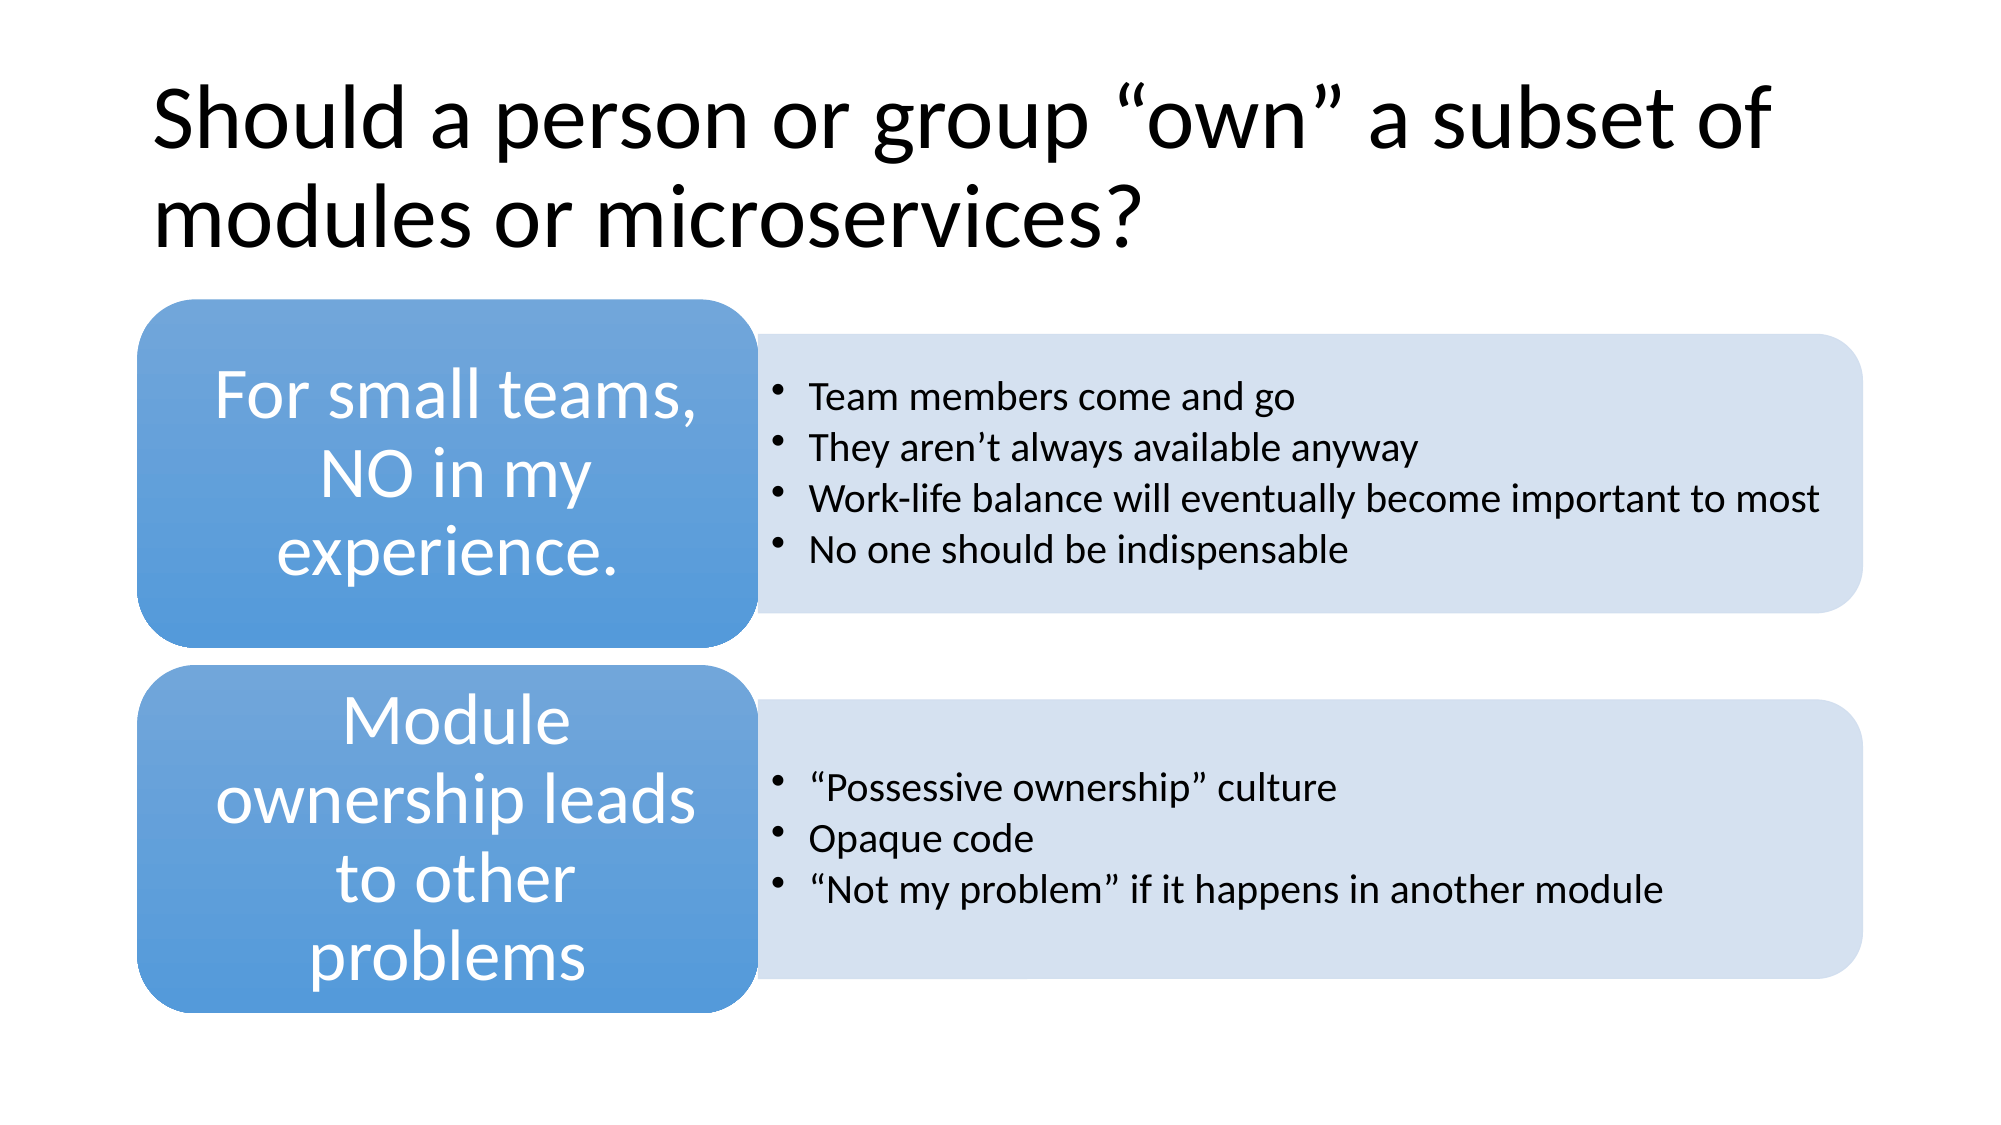

# Should a person or group “own” a subset of modules or microservices?
Team members come and go
They aren’t always available anyway
Work-life balance will eventually become important to most
No one should be indispensable
For small teams, NO in my experience.
“Possessive ownership” culture
Opaque code
“Not my problem” if it happens in another module
Module ownership leads to other problems